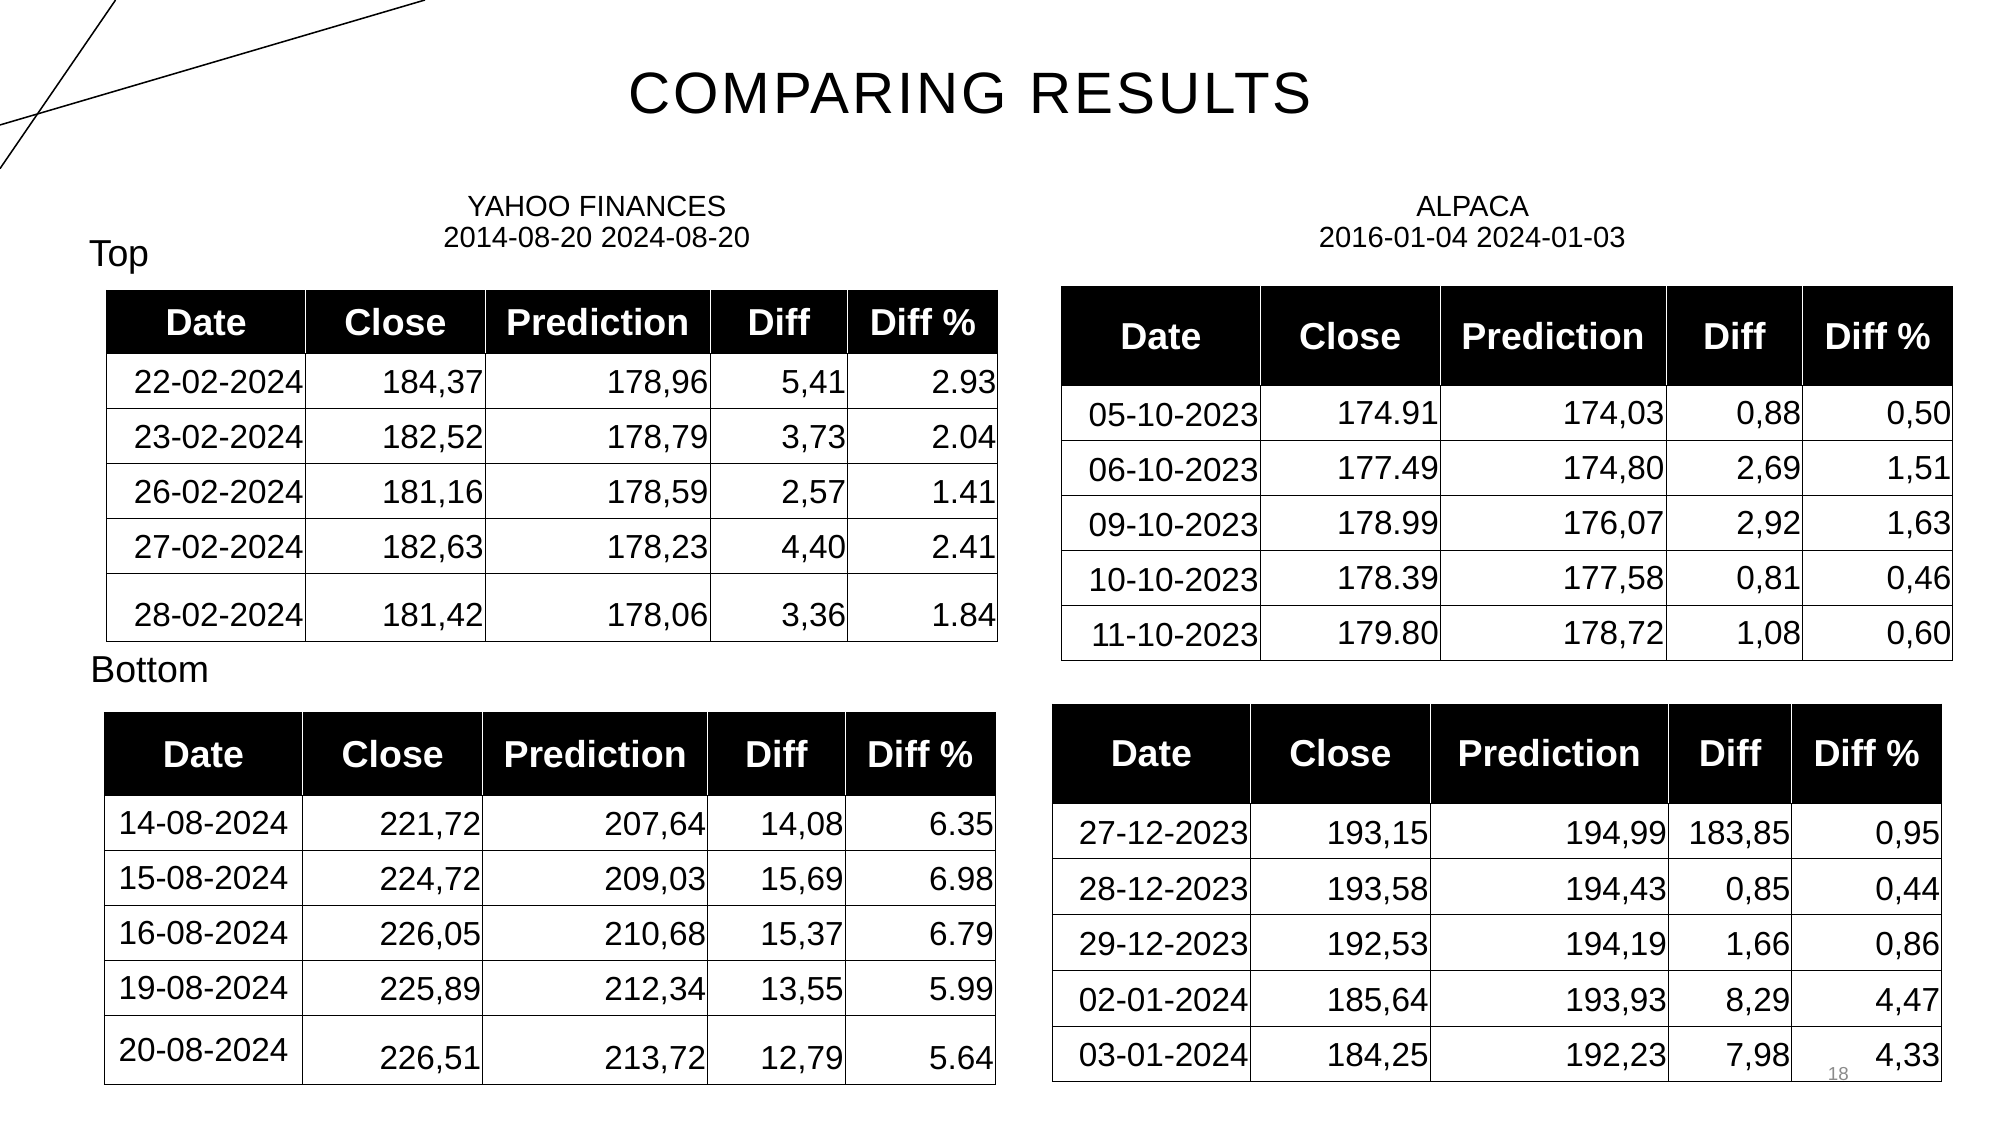

Comparing results

Yahoo Finances
2014-08-20 2024-08-20
Alpaca
2016-01-04 2024-01-03

Top
| Date | Close | Prediction | Diff | Diff % |
| --- | --- | --- | --- | --- |
| 05-10-2023 | 174.91 | 174,03 | 0,88 | 0,50 |
| 06-10-2023 | 177.49 | 174,80 | 2,69 | 1,51 |
| 09-10-2023 | 178.99 | 176,07 | 2,92 | 1,63 |
| 10-10-2023 | 178.39 | 177,58 | 0,81 | 0,46 |
| 11-10-2023 | 179.80 | 178,72 | 1,08 | 0,60 |
| Date | Close | Prediction | Diff | Diff % |
| --- | --- | --- | --- | --- |
| 22-02-2024 | 184,37 | 178,96 | 5,41 | 2.93 |
| 23-02-2024 | 182,52 | 178,79 | 3,73 | 2.04 |
| 26-02-2024 | 181,16 | 178,59 | 2,57 | 1.41 |
| 27-02-2024 | 182,63 | 178,23 | 4,40 | 2.41 |
| 28-02-2024 | 181,42 | 178,06 | 3,36 | 1.84 |
Bottom
| Date | Close | Prediction | Diff | Diff % |
| --- | --- | --- | --- | --- |
| 27-12-2023 | 193,15 | 194,99 | 183,85 | 0,95 |
| 28-12-2023 | 193,58 | 194,43 | 0,85 | 0,44 |
| 29-12-2023 | 192,53 | 194,19 | 1,66 | 0,86 |
| 02-01-2024 | 185,64 | 193,93 | 8,29 | 4,47 |
| 03-01-2024 | 184,25 | 192,23 | 7,98 | 4,33 |
| Date | Close | Prediction | Diff | Diff % |
| --- | --- | --- | --- | --- |
| 14-08-2024 | 221,72 | 207,64 | 14,08 | 6.35 |
| 15-08-2024 | 224,72 | 209,03 | 15,69 | 6.98 |
| 16-08-2024 | 226,05 | 210,68 | 15,37 | 6.79 |
| 19-08-2024 | 225,89 | 212,34 | 13,55 | 5.99 |
| 20-08-2024 | 226,51 | 213,72 | 12,79 | 5.64 |
18